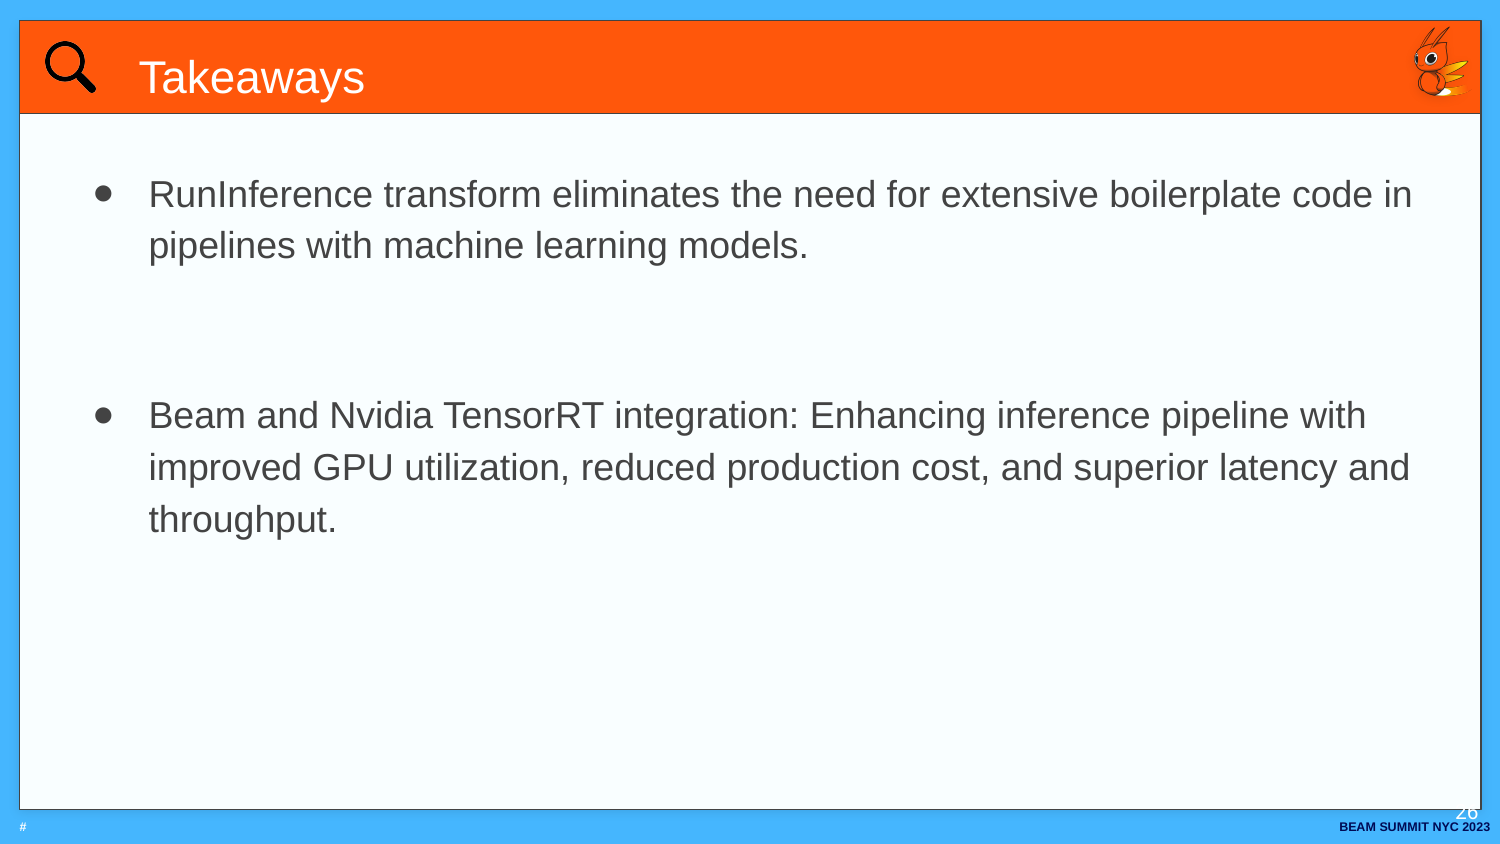

# Takeaways
RunInference transform eliminates the need for extensive boilerplate code in pipelines with machine learning models.

Beam and Nvidia TensorRT integration: Enhancing inference pipeline with improved GPU utilization, reduced production cost, and superior latency and throughput.
26